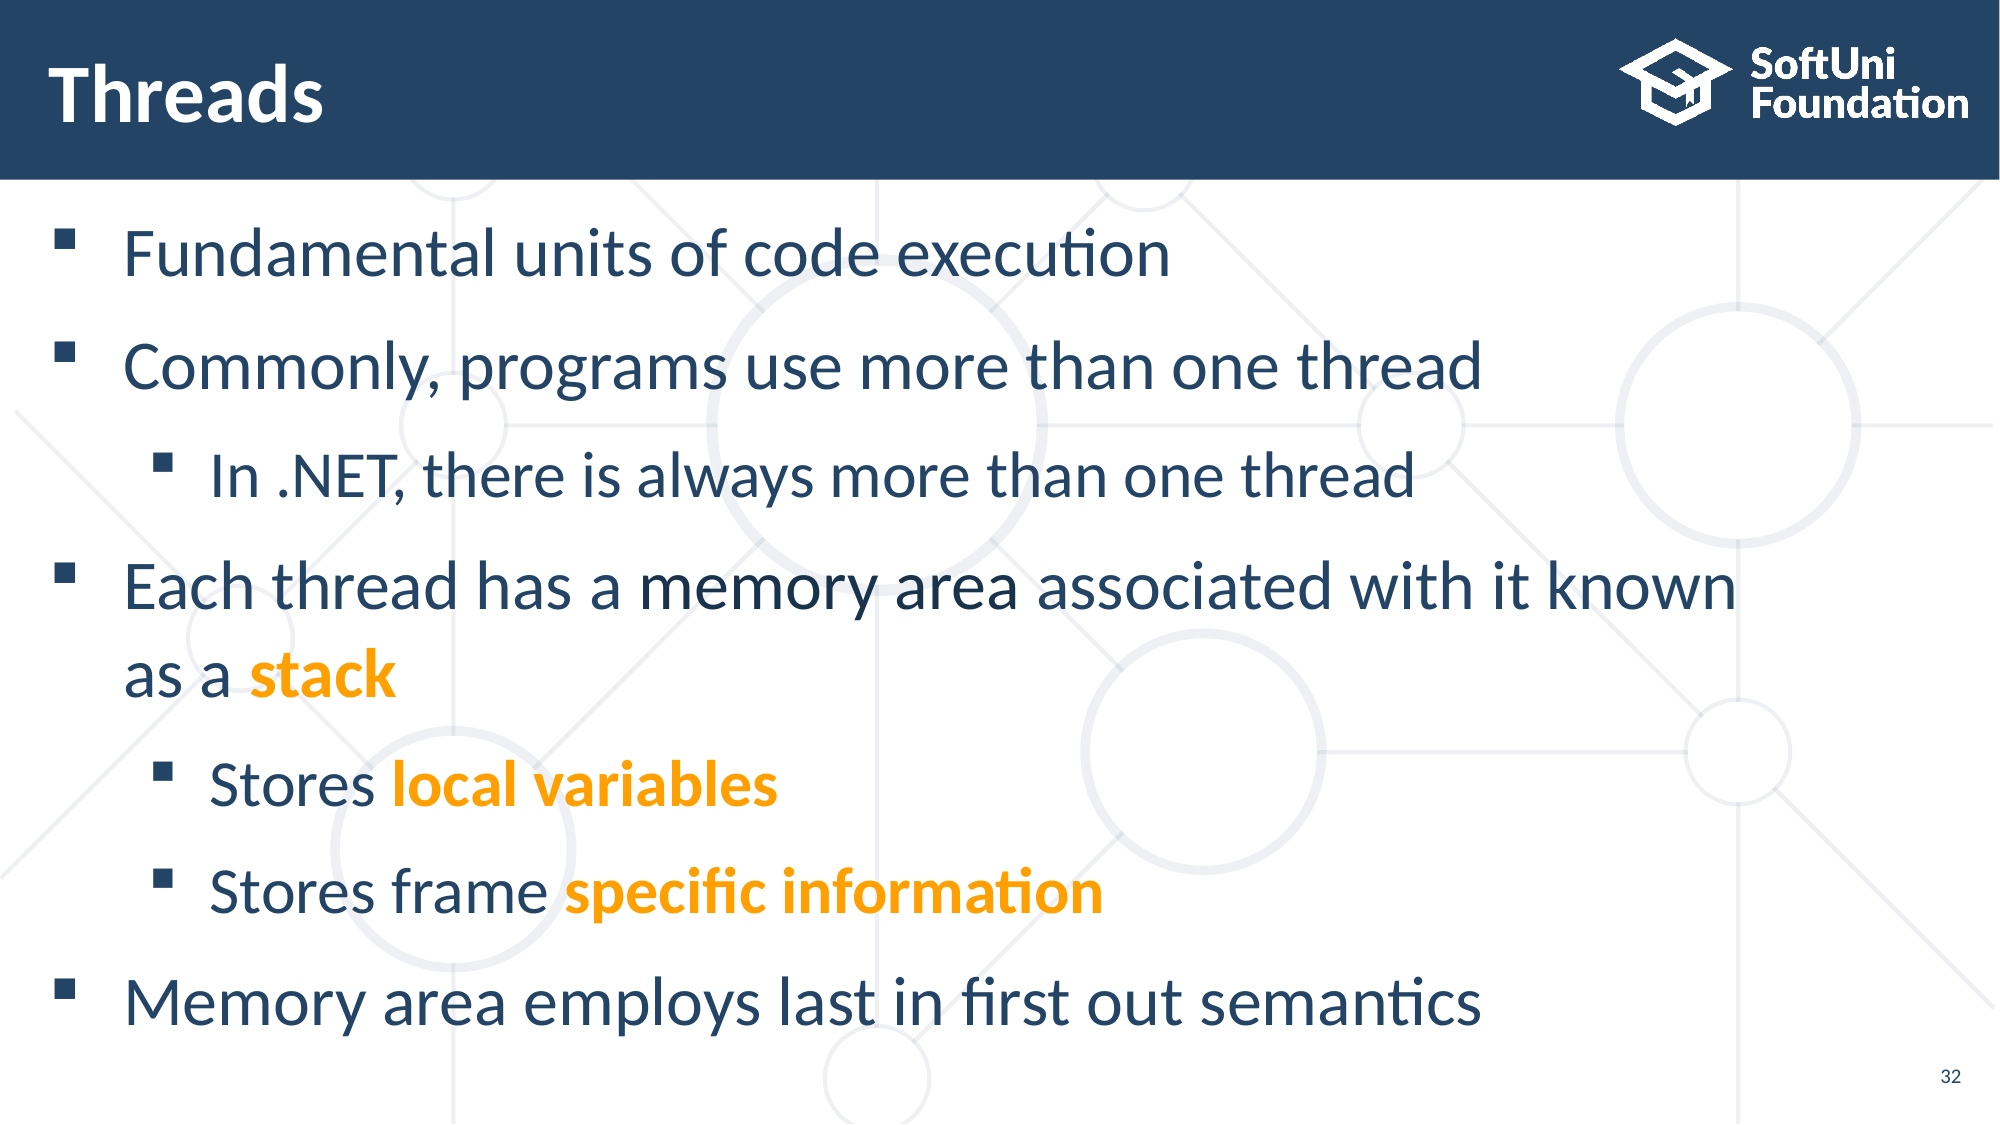

# Threads
Fundamental units of code execution
Commonly, programs use more than one thread
In .NET, there is always more than one thread
Each thread has a memory area associated with it known
as a stack
Stores local variables
Stores frame specific information
Memory area employs last in first out semantics
32